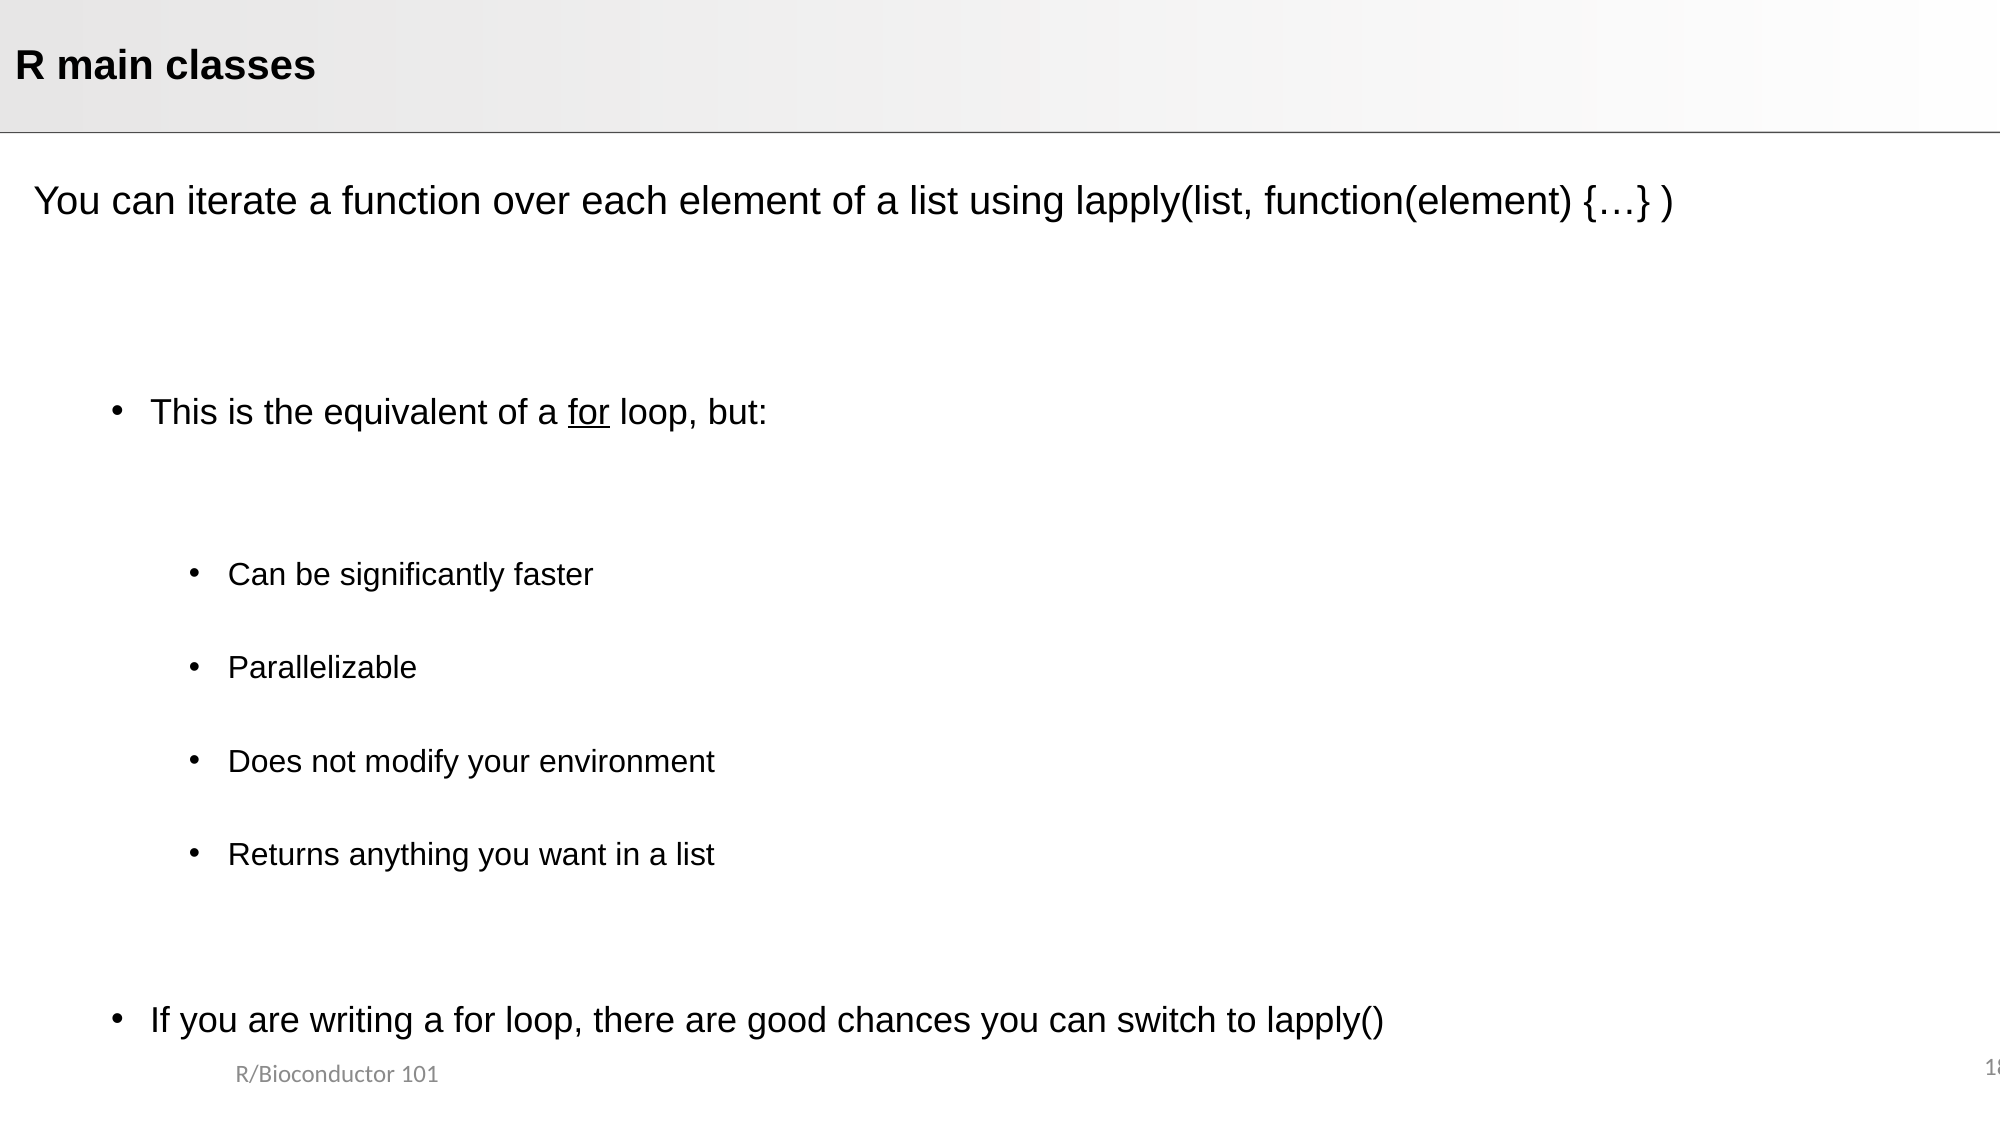

# R main classes
You can iterate a function over each element of a list using lapply(list, function(element) {…} )

This is the equivalent of a for loop, but:

Can be significantly faster
Parallelizable
Does not modify your environment
Returns anything you want in a list

If you are writing a for loop, there are good chances you can switch to lapply()
18
R/Bioconductor 101